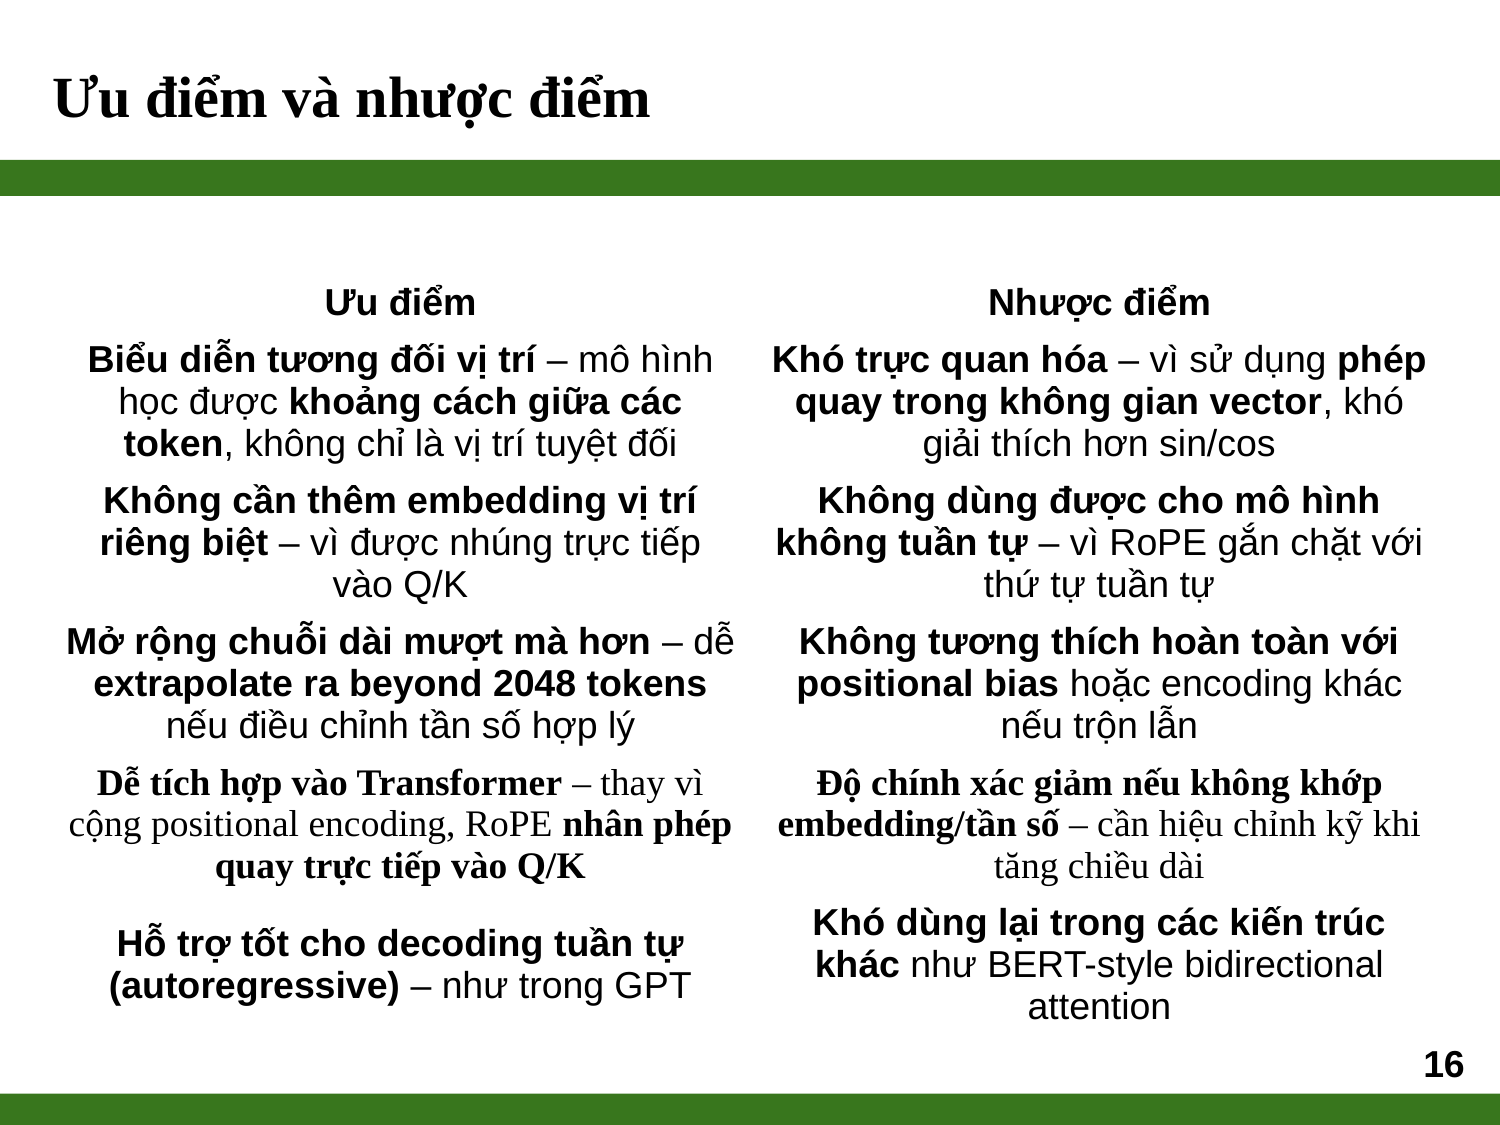

# Ưu điểm và nhược điểm
| Ưu điểm | Nhược điểm |
| --- | --- |
| Biểu diễn tương đối vị trí – mô hình học được khoảng cách giữa các token, không chỉ là vị trí tuyệt đối | Khó trực quan hóa – vì sử dụng phép quay trong không gian vector, khó giải thích hơn sin/cos |
| Không cần thêm embedding vị trí riêng biệt – vì được nhúng trực tiếp vào Q/K | Không dùng được cho mô hình không tuần tự – vì RoPE gắn chặt với thứ tự tuần tự |
| Mở rộng chuỗi dài mượt mà hơn – dễ extrapolate ra beyond 2048 tokens nếu điều chỉnh tần số hợp lý | Không tương thích hoàn toàn với positional bias hoặc encoding khác nếu trộn lẫn |
| Dễ tích hợp vào Transformer – thay vì cộng positional encoding, RoPE nhân phép quay trực tiếp vào Q/K | Độ chính xác giảm nếu không khớp embedding/tần số – cần hiệu chỉnh kỹ khi tăng chiều dài |
| Hỗ trợ tốt cho decoding tuần tự (autoregressive) – như trong GPT | Khó dùng lại trong các kiến trúc khác như BERT-style bidirectional attention |
16